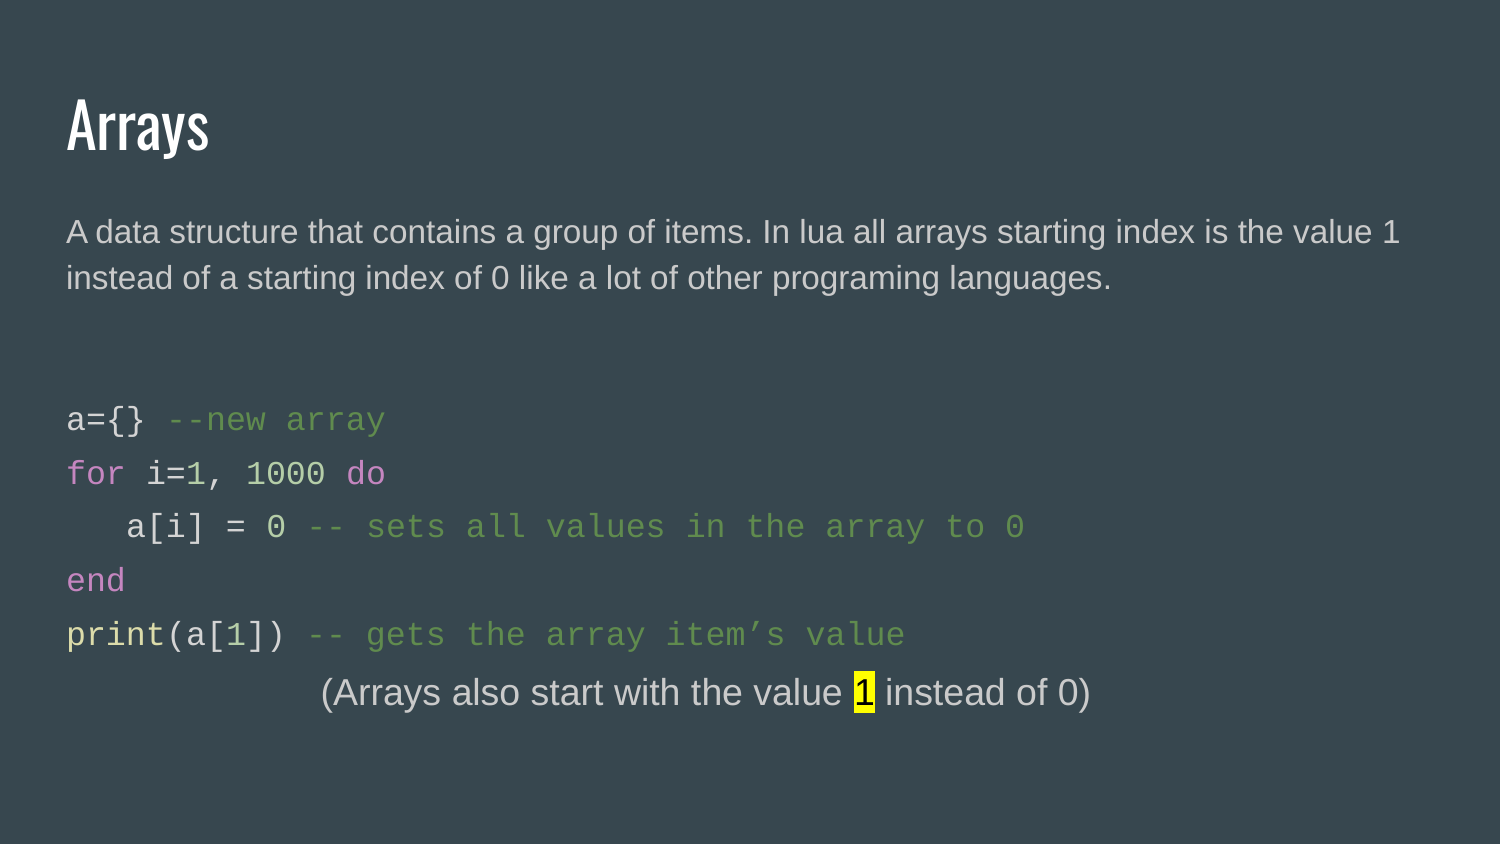

# Arrays
A data structure that contains a group of items. In lua all arrays starting index is the value 1 instead of a starting index of 0 like a lot of other programing languages.

a={} --new array
for i=1, 1000 do
   a[i] = 0 -- sets all values in the array to 0
end
print(a[1]) -- gets the array item’s value
	          (Arrays also start with the value 1 instead of 0)